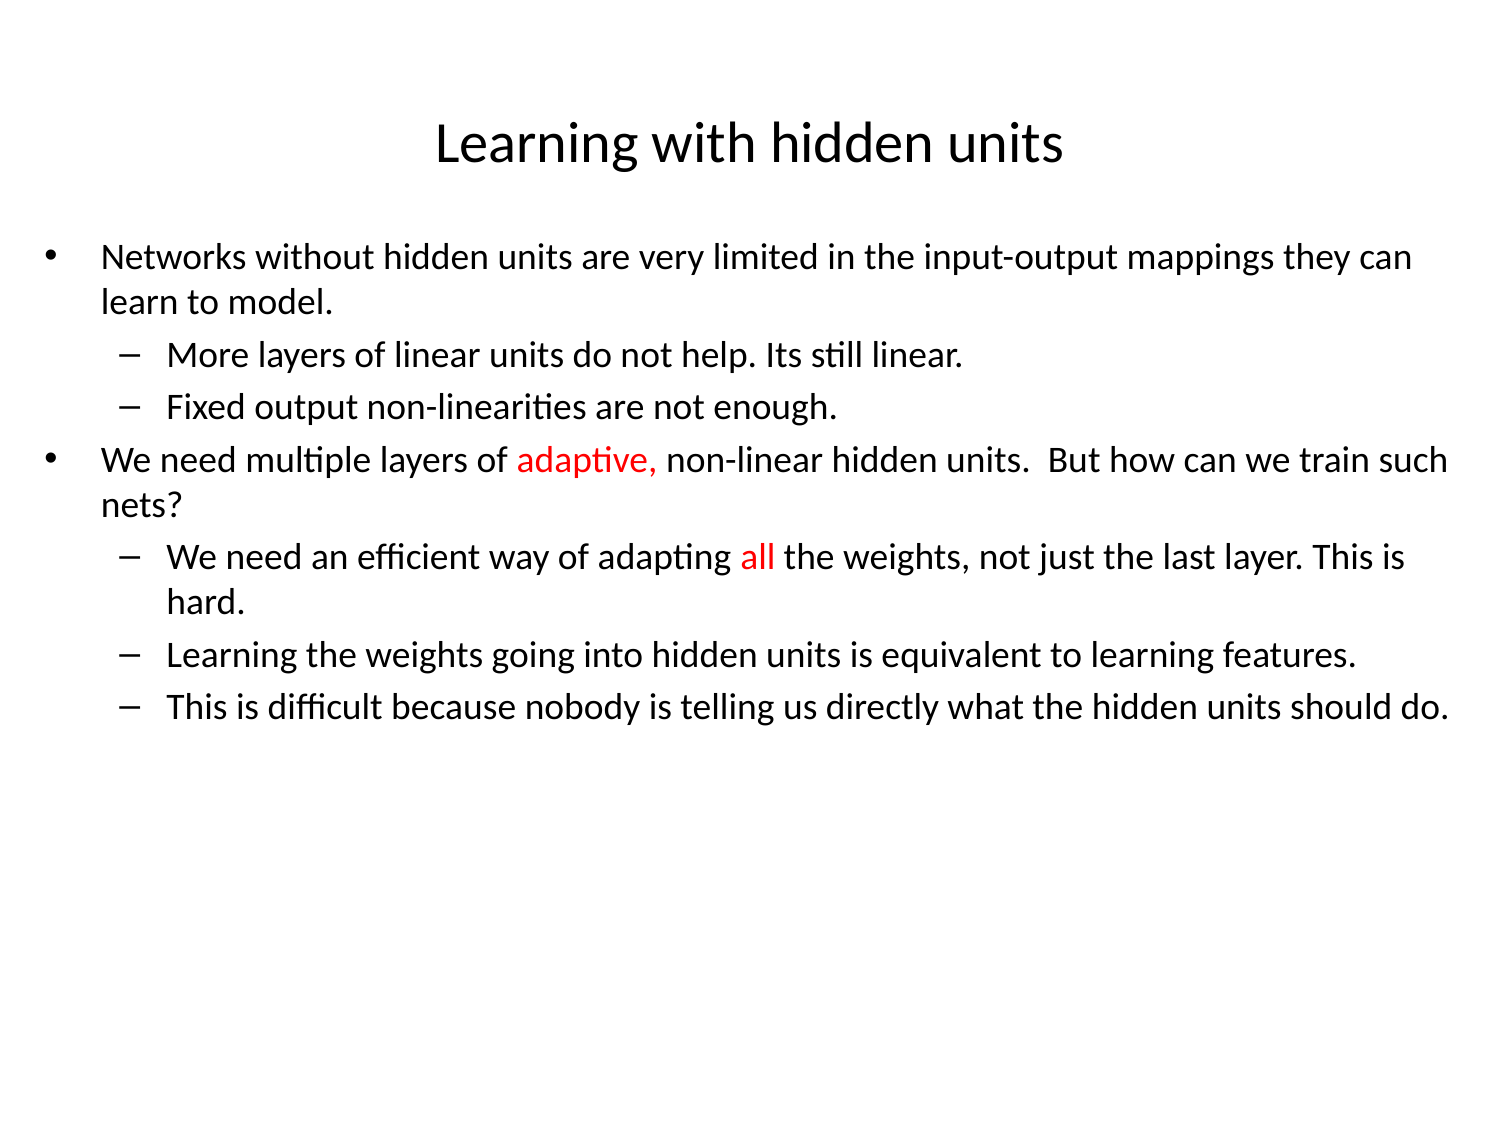

# Learning with hidden units
Networks without hidden units are very limited in the input-output mappings they can learn to model.
More layers of linear units do not help. Its still linear.
Fixed output non-linearities are not enough.
We need multiple layers of adaptive, non-linear hidden units.  But how can we train such nets?
We need an efficient way of adapting all the weights, not just the last layer. This is hard.
Learning the weights going into hidden units is equivalent to learning features.
This is difficult because nobody is telling us directly what the hidden units should do.